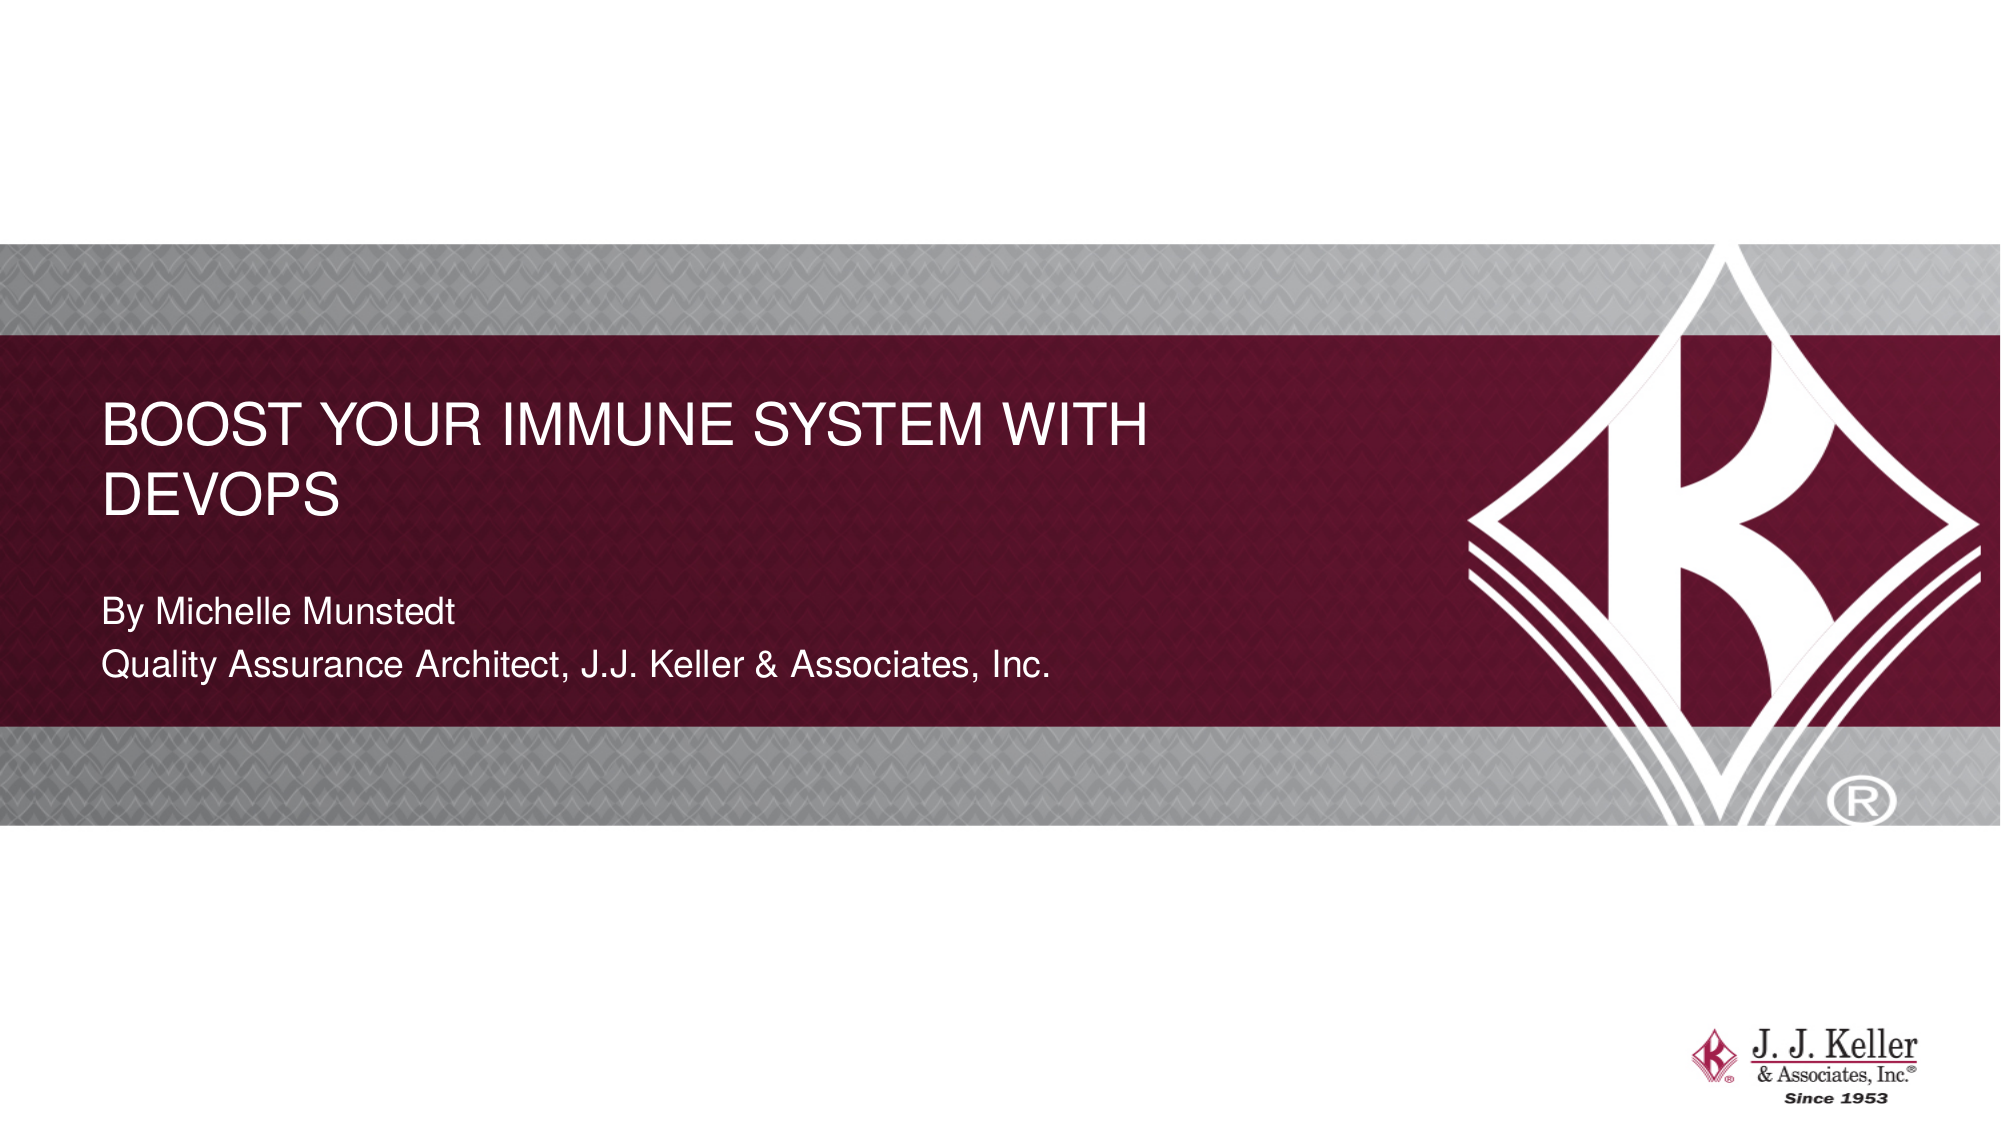

# Boost your Immune System with DevOps
By Michelle Munstedt
Quality Assurance Architect, J.J. Keller & Associates, Inc.